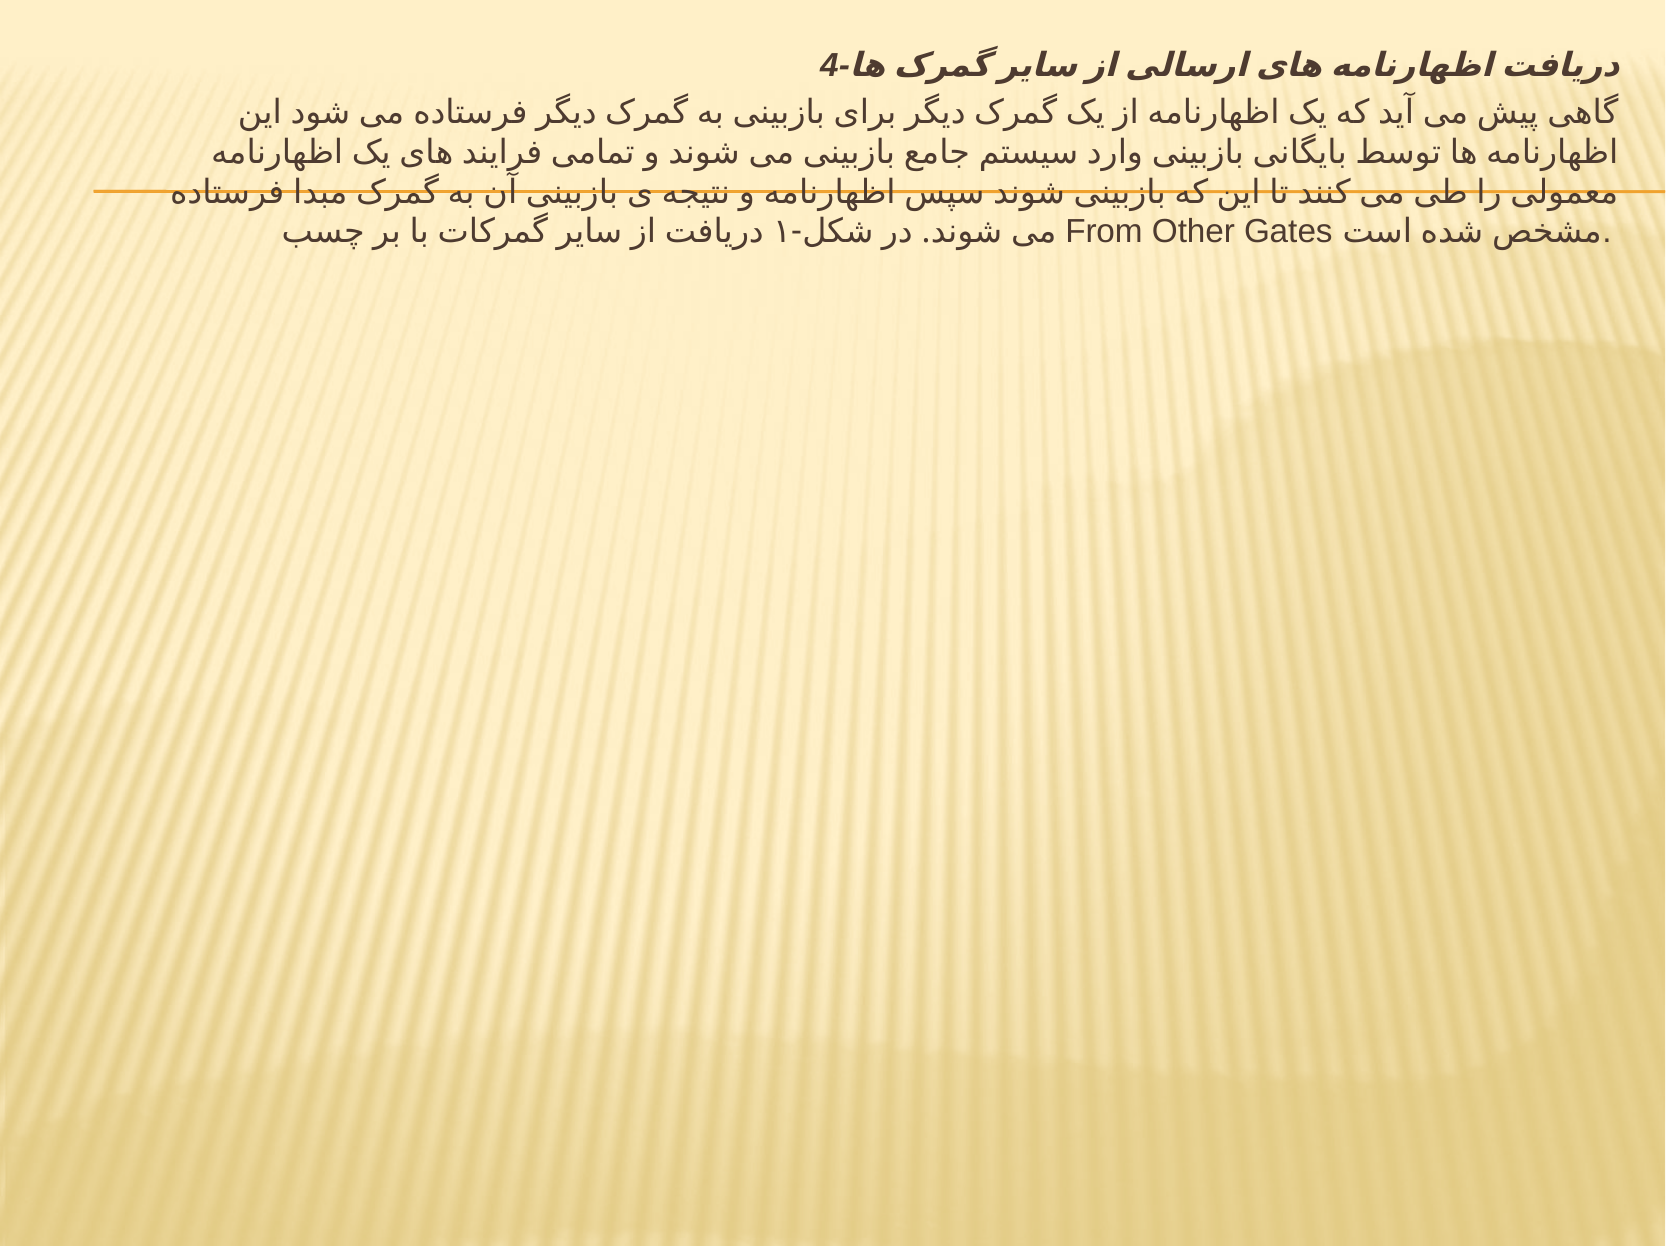

4-دریافت اظهارنامه های ارسالی از سایر گمرک ها
گاهی پیش می آید که یک اظهارنامه از یک گمرک دیگر برای بازبینی به گمرک دیگر فرستاده می شود این اظهارنامه ها توسط بایگانی بازبینی وارد سیستم جامع بازبینی می شوند و تمامی فرایند های یک اظهارنامه معمولی را طی می کنند تا این که بازبینی شوند سپس اظهارنامه و نتیجه ی بازبینی آن به گمرک مبدا فرستاده می شوند. در شکل-۱ دریافت از سایر گمرکات با بر چسب From Other Gates مشخص شده است.